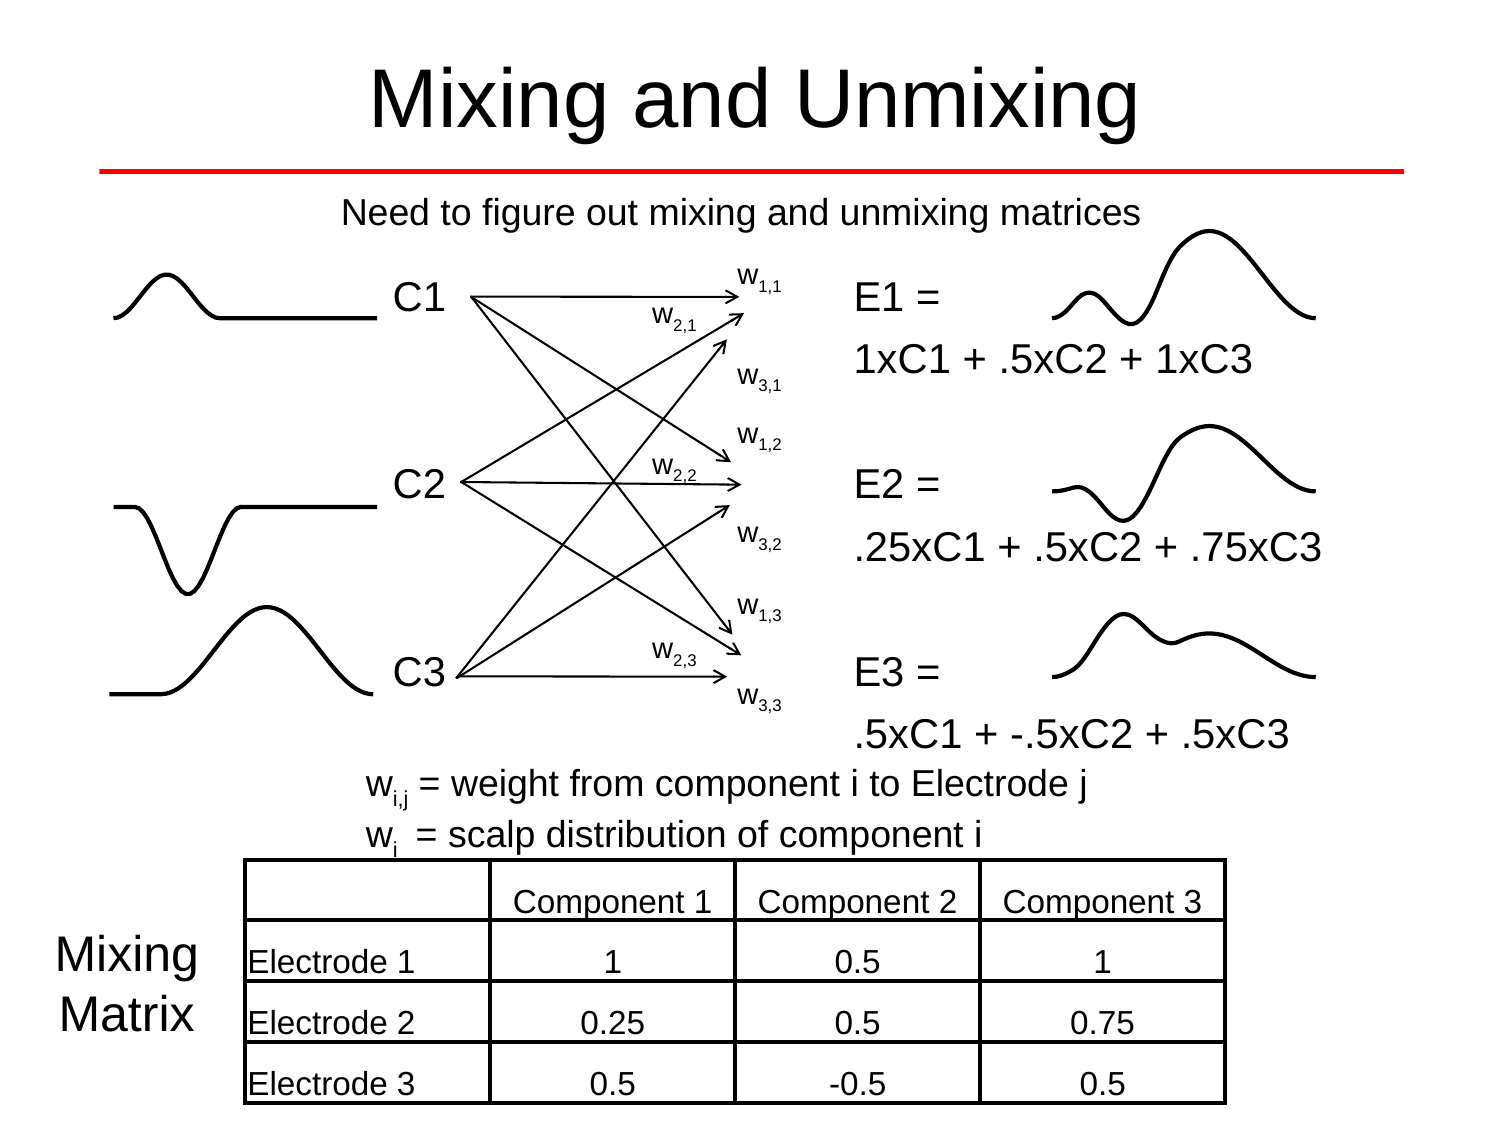

# Mixing and Unmixing

### Chart

| Category | c1 |
|---|---|

### Chart

| Category | e1 |
|---|---|
Need to figure out mixing and unmixing matrices
w1,1
C1
C2
C3
E1 =
1xC1 + .5xC2 + 1xC3

E2 =
.25xC1 + .5xC2 + .75xC3

E3 =
.5xC1 + -.5xC2 + .5xC3
w2,1

### Chart

| Category | e2 |
|---|---|

### Chart

| Category | c2 |
|---|---|
w3,1
w1,2
w2,2

### Chart

| Category | c3 |
|---|---|

### Chart

| Category | e3 |
|---|---|
w3,2
w1,3
w2,3
w3,3
wi,j = weight from component i to Electrode j
wi   = scalp distribution of component i
|  | Component 1 | Component 2 | Component 3 |
| --- | --- | --- | --- |
| Electrode 1 | 1 | 0.5 | 1 |
| Electrode 2 | 0.25 | 0.5 | 0.75 |
| Electrode 3 | 0.5 | -0.5 | 0.5 |
Mixing
Matrix